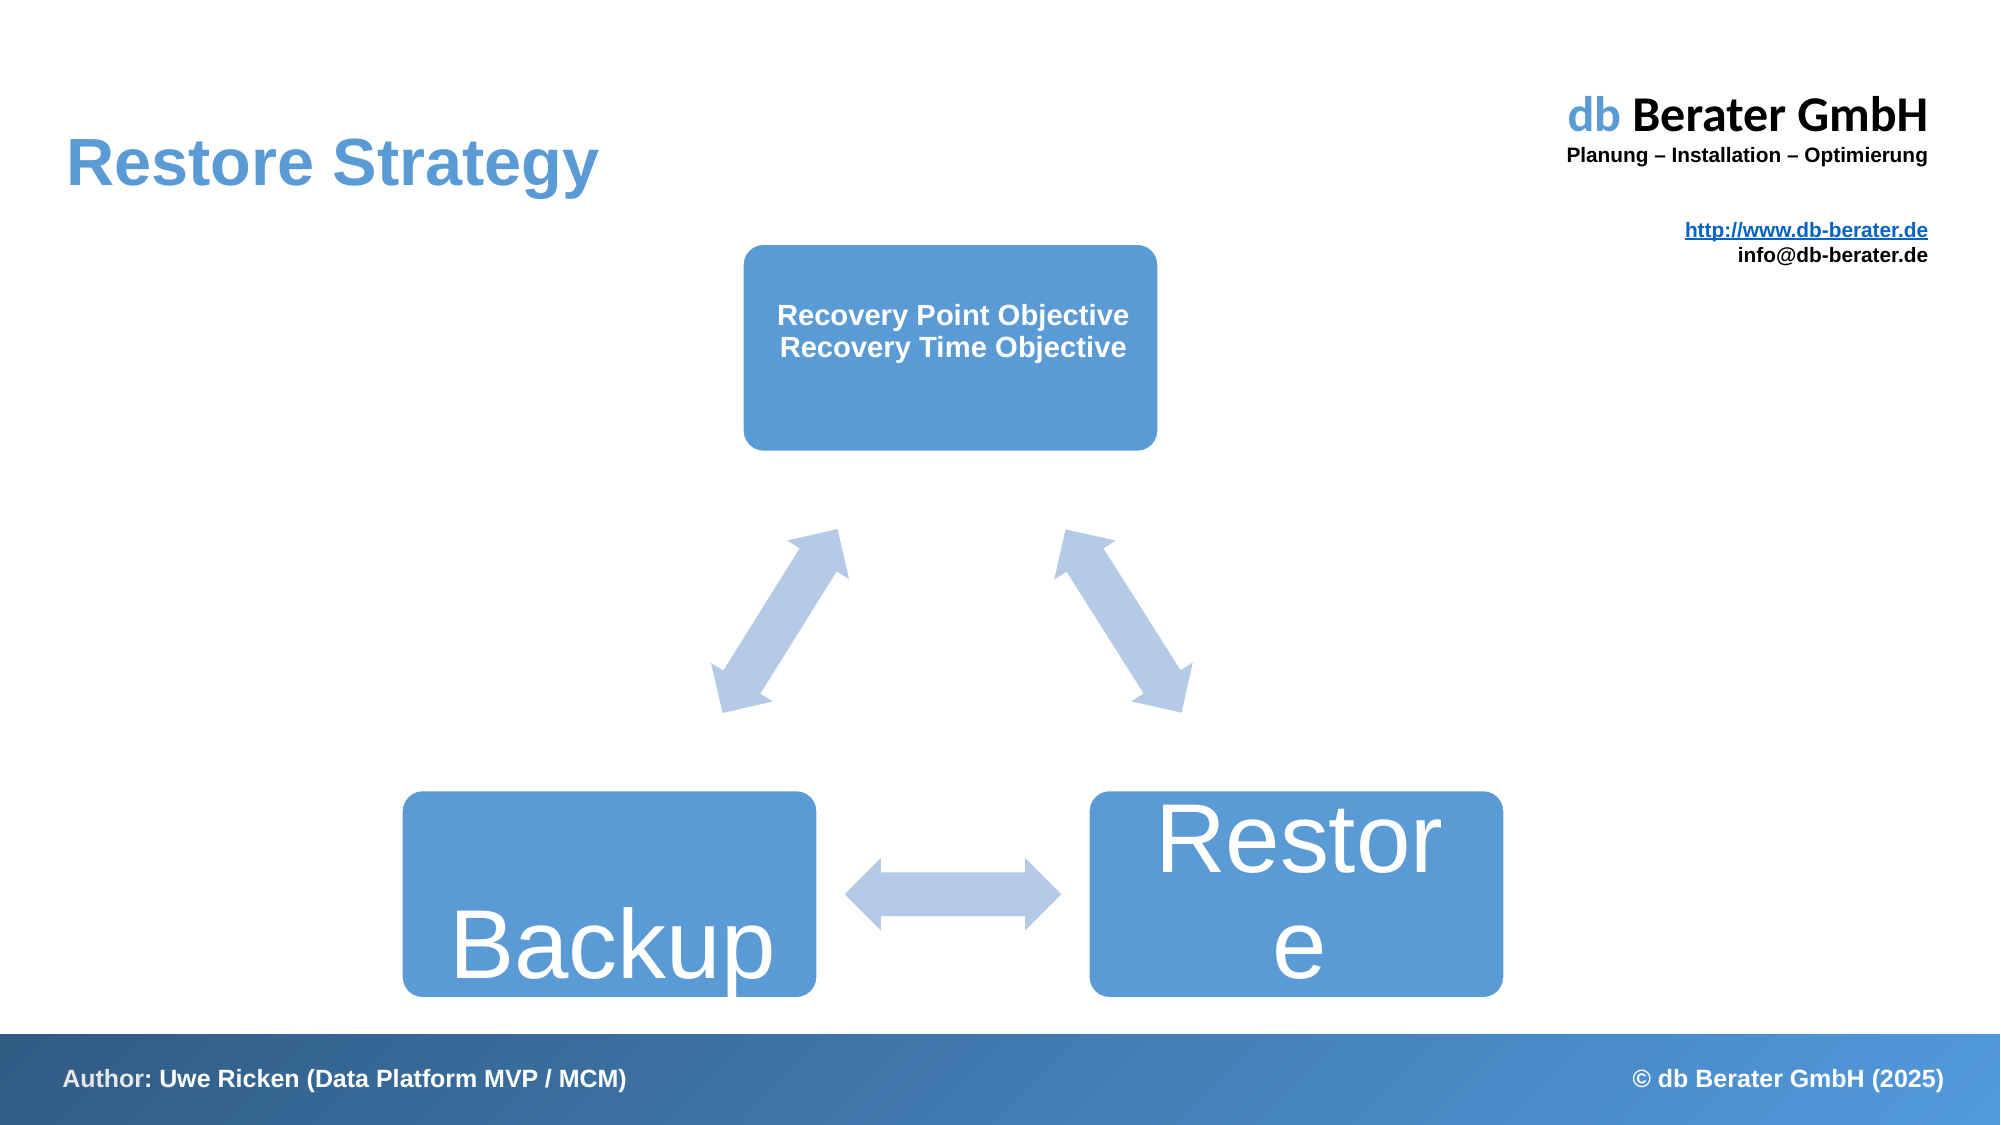

# Restore Strategy
Recovery Point Objective
Recovery Time Objective

Restore

 Backup